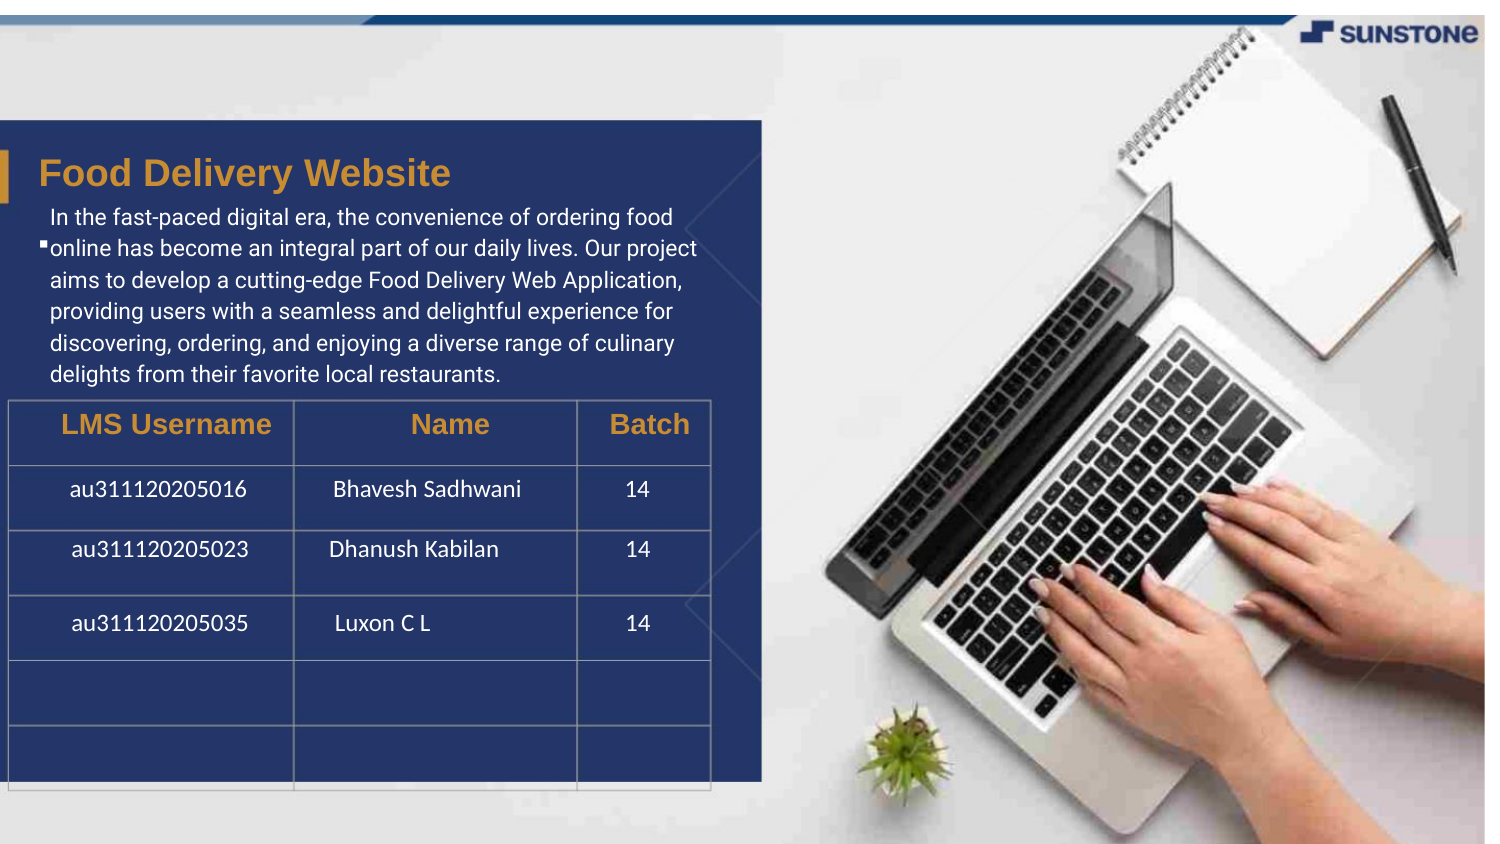

Food Delivery Website
In the fast-paced digital era, the convenience of ordering food online has become an integral part of our daily lives. Our project aims to develop a cutting-edge Food Delivery Web Application, providing users with a seamless and delightful experience for discovering, ordering, and enjoying a diverse range of culinary delights from their favorite local restaurants.
▪
LMS Username
Name
Batch
au311120205016               Bhavesh Sadhwani                  14
au311120205023              Dhanush Kabilan                      14
au311120205035               Luxon C L                                  14